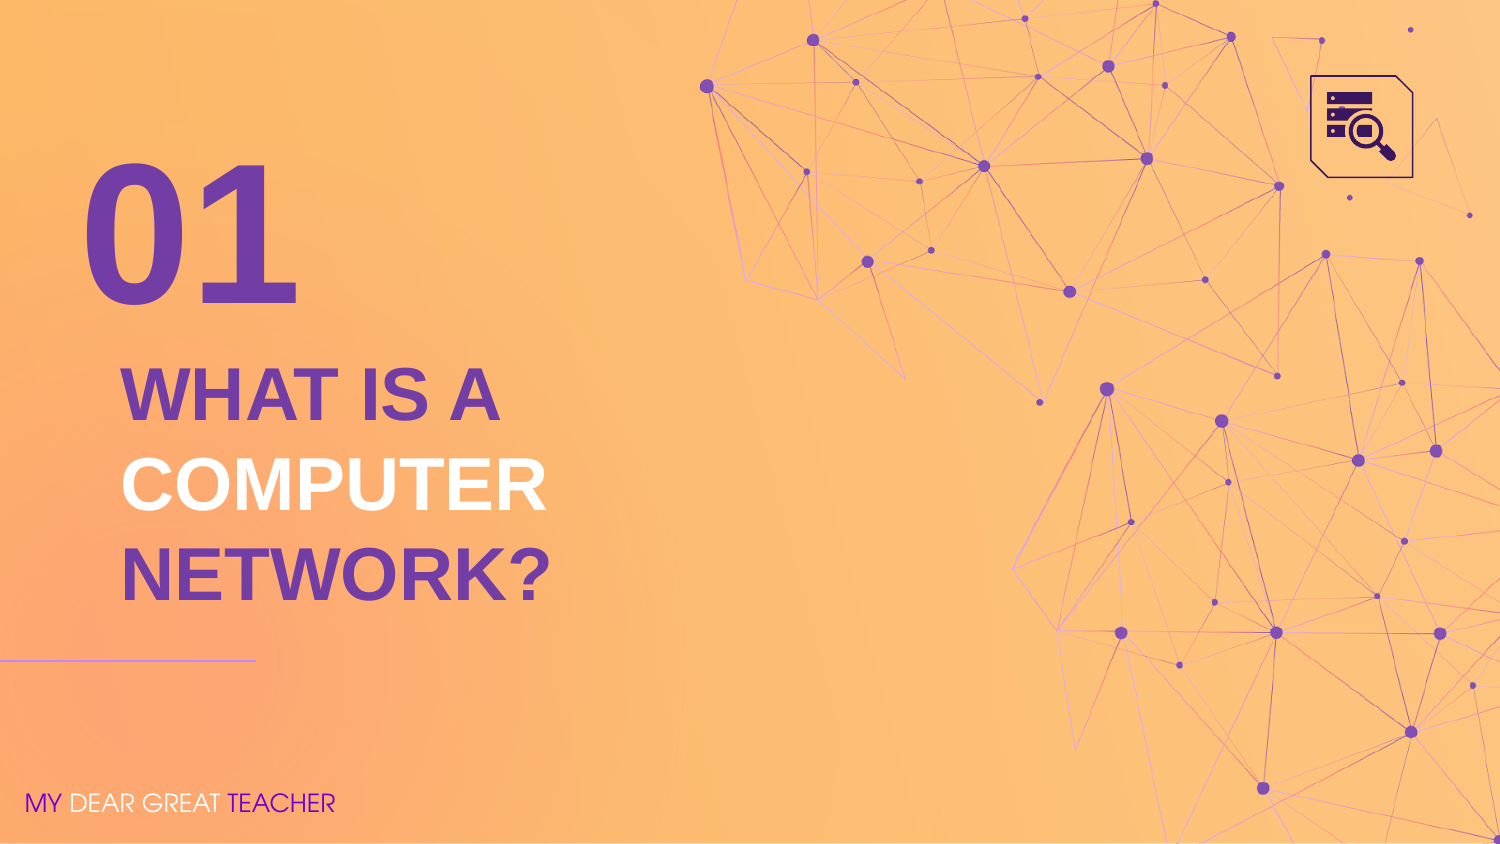

01
# WHAT IS A COMPUTER NETWORK?
MY DEAR GREAT TEACHER